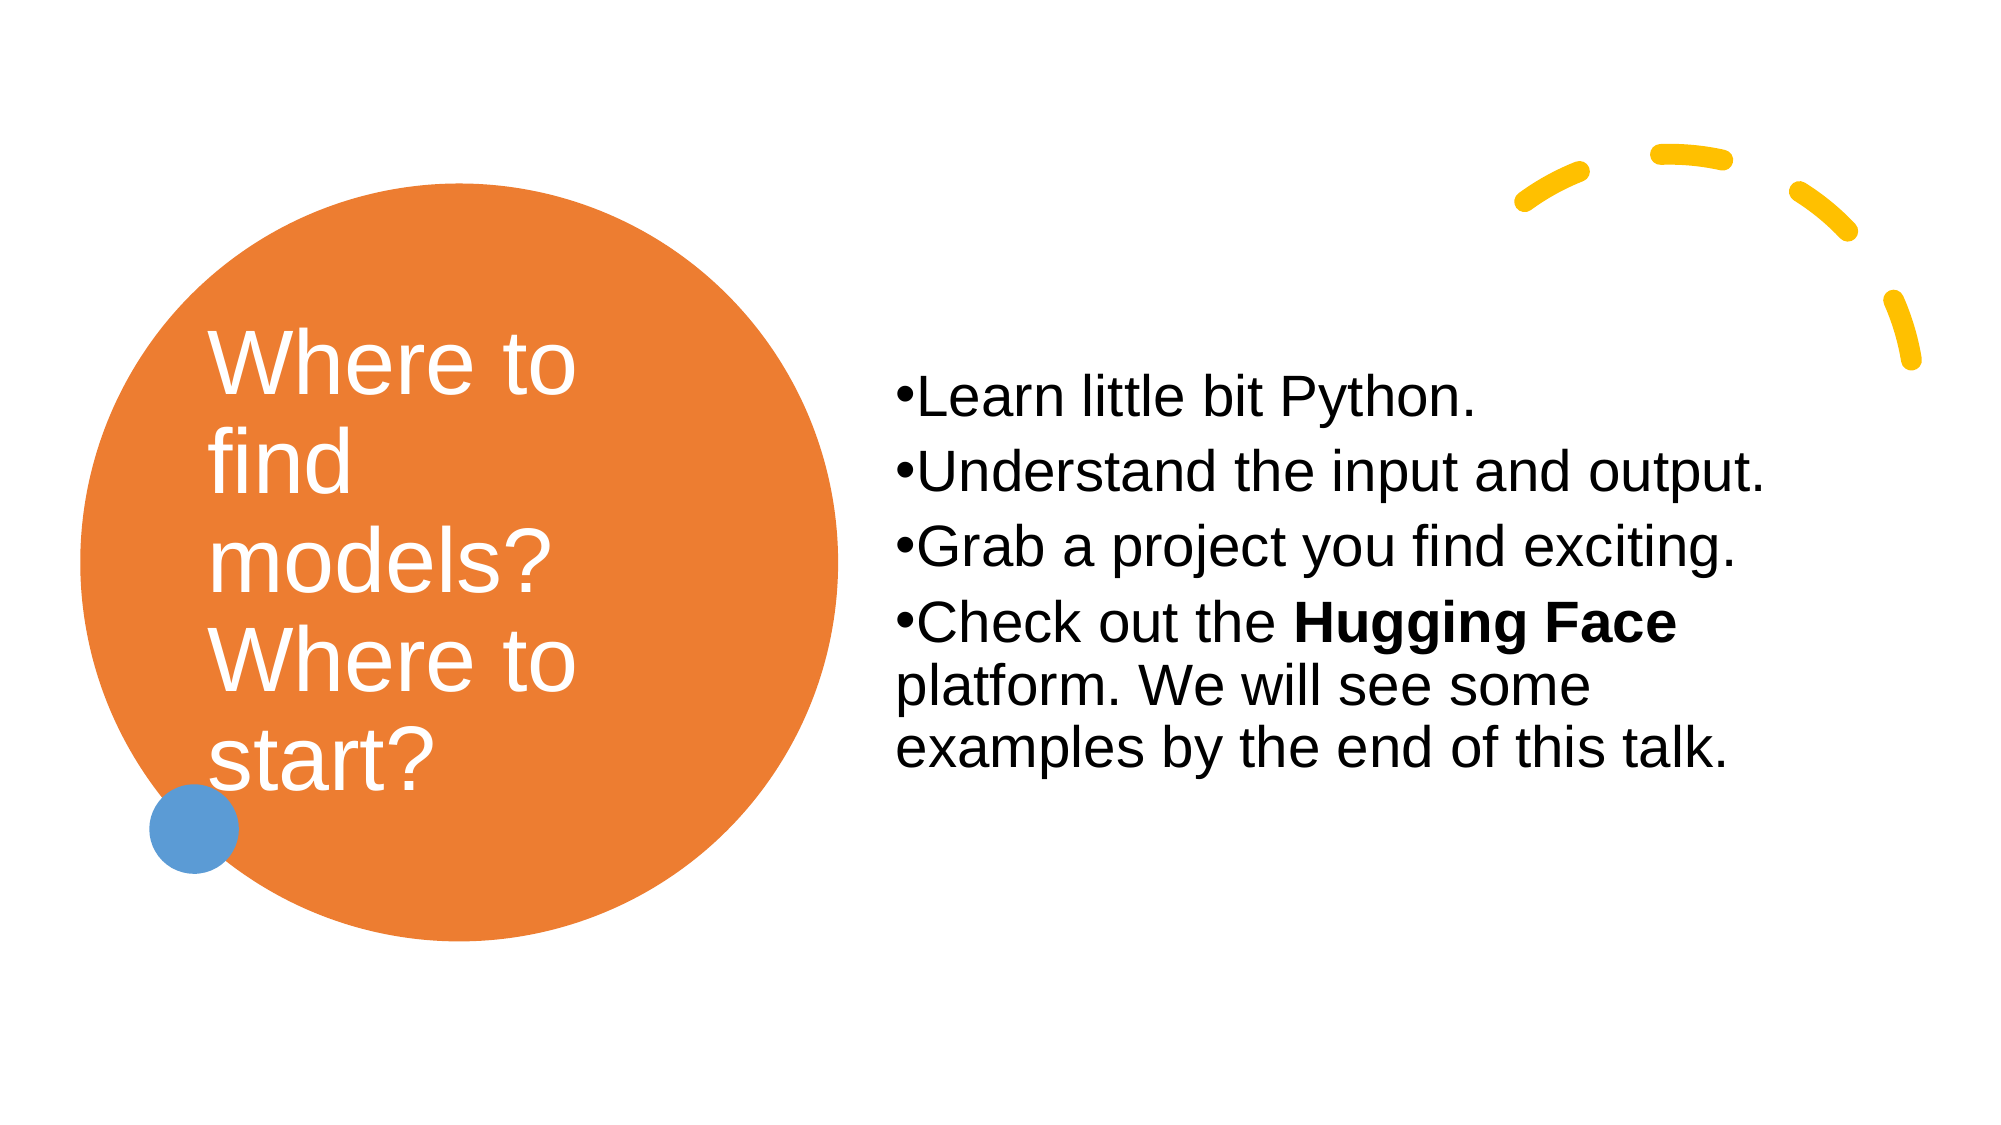

# Where to find models? Where to start?
Learn little bit Python.
Understand the input and output.
Grab a project you find exciting.
Check out the Hugging Face platform. We will see some examples by the end of this talk.